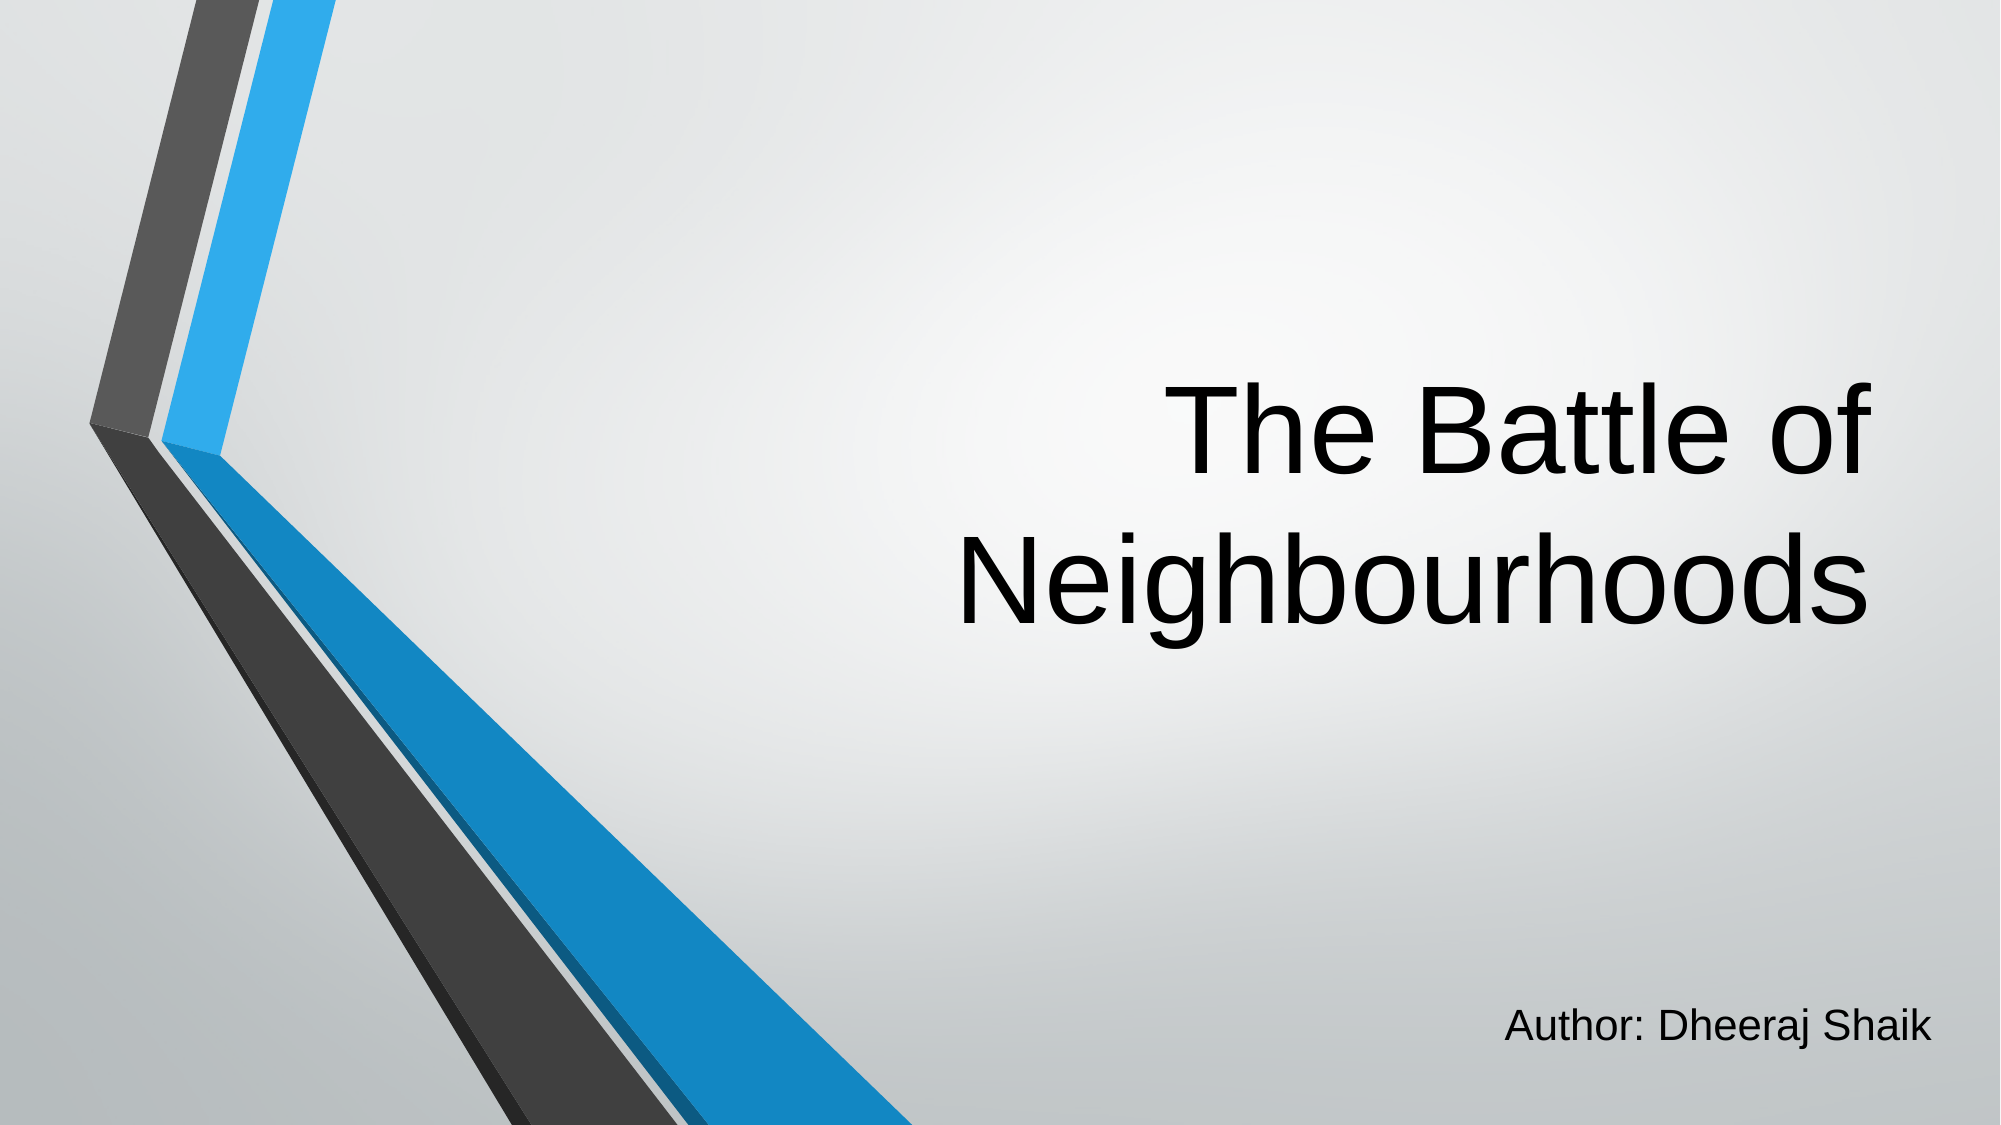

# The Battle of Neighbourhoods
Author: Dheeraj Shaik